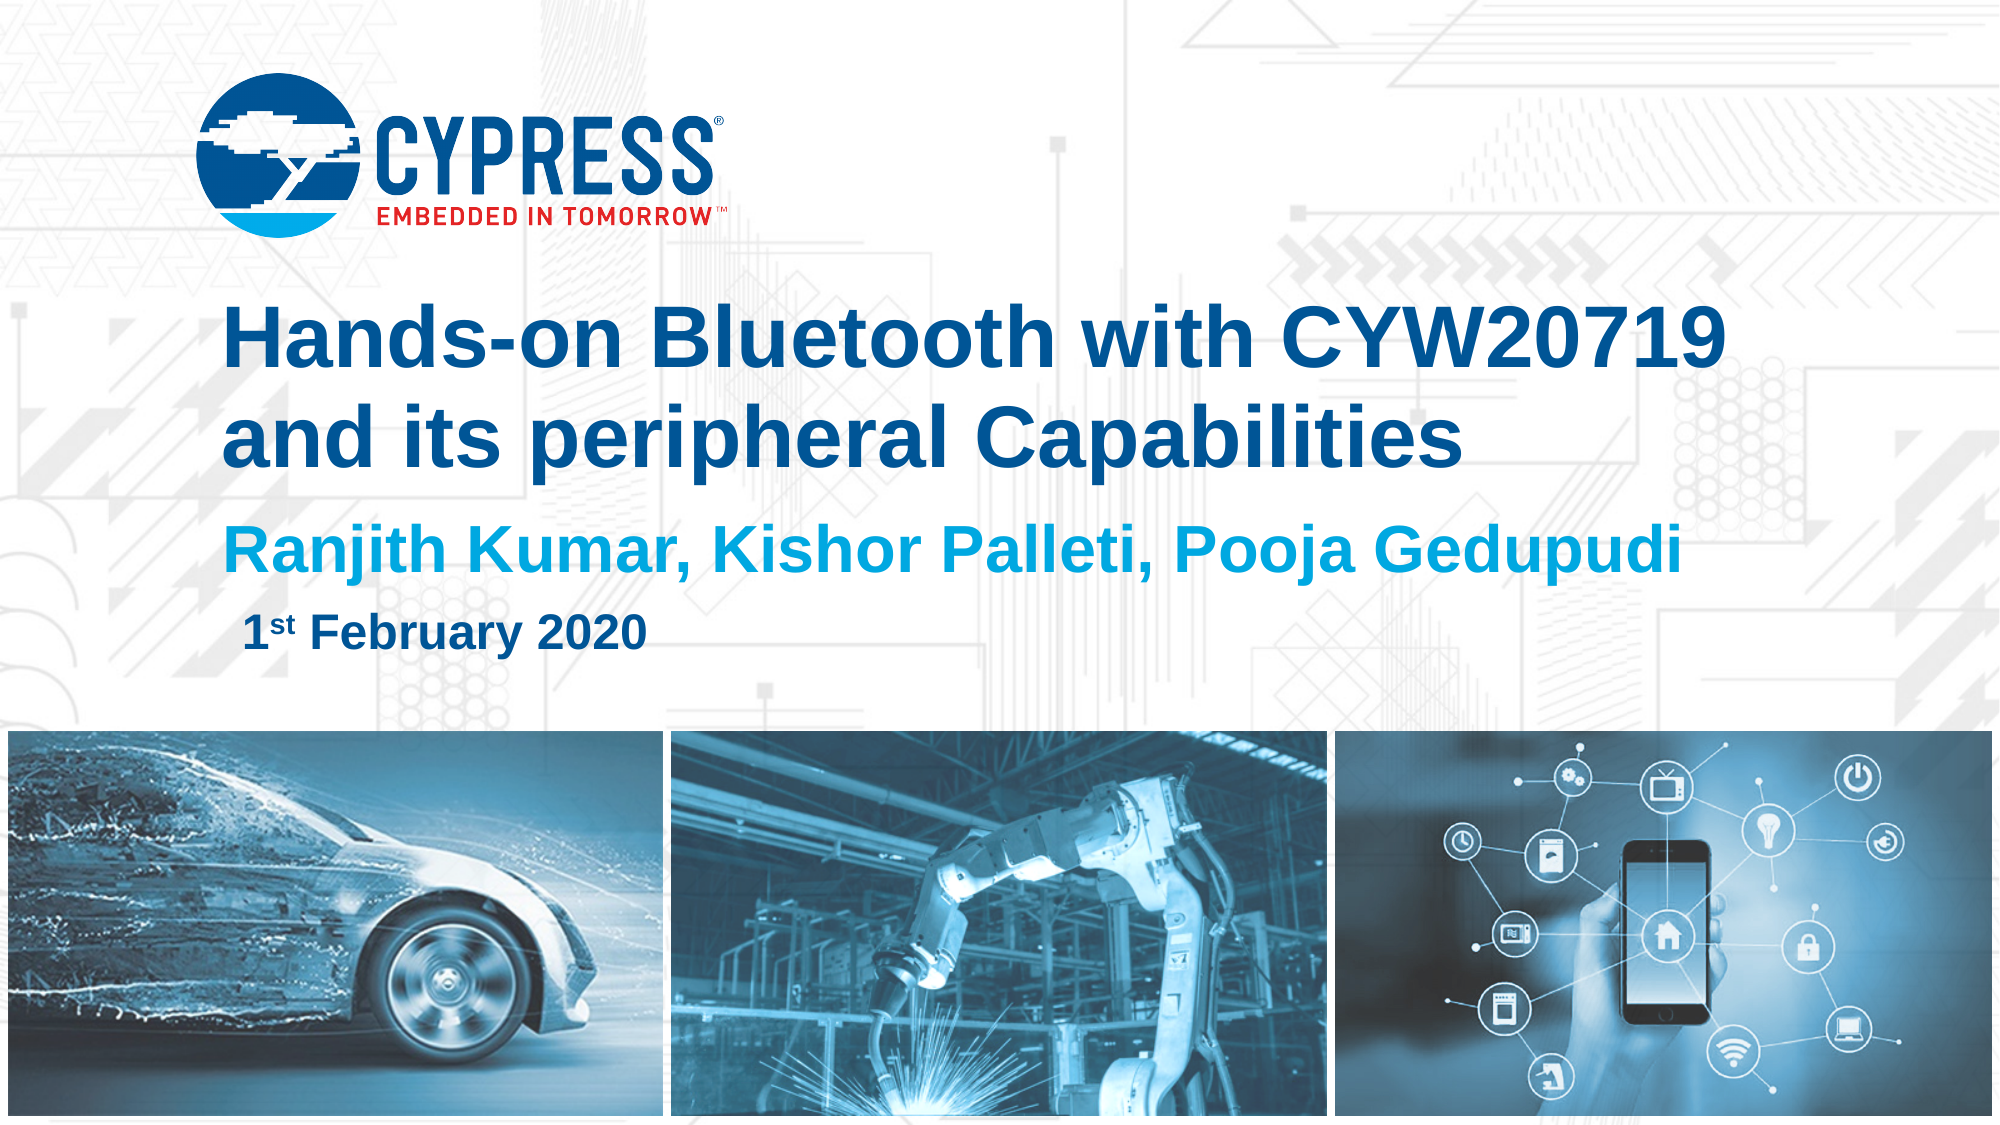

Hands-on Bluetooth with CYW20719 and its peripheral Capabilities
Ranjith Kumar, Kishor Palleti, Pooja Gedupudi
1st February 2020